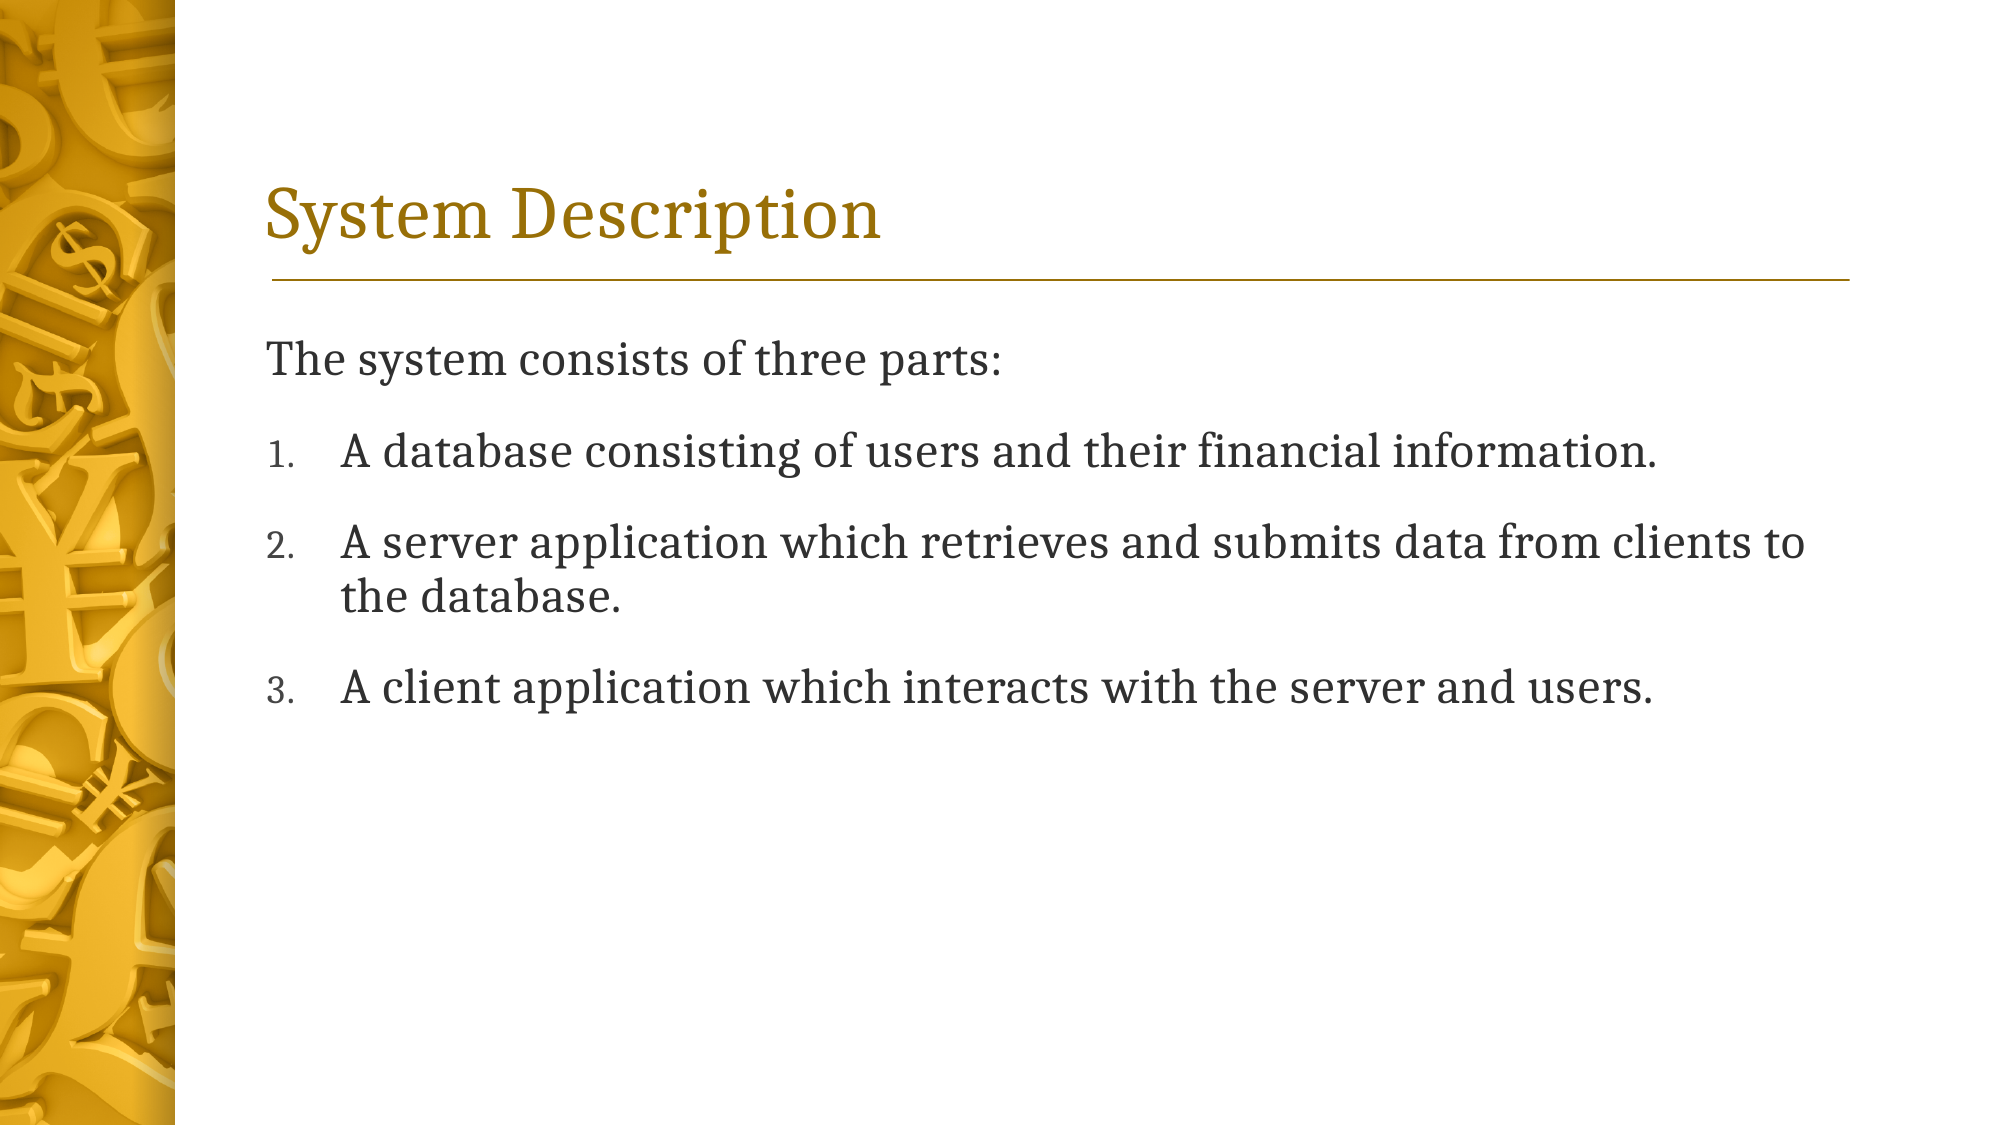

# System Description
The system consists of three parts:
A database consisting of users and their financial information.
A server application which retrieves and submits data from clients to the database.
A client application which interacts with the server and users.